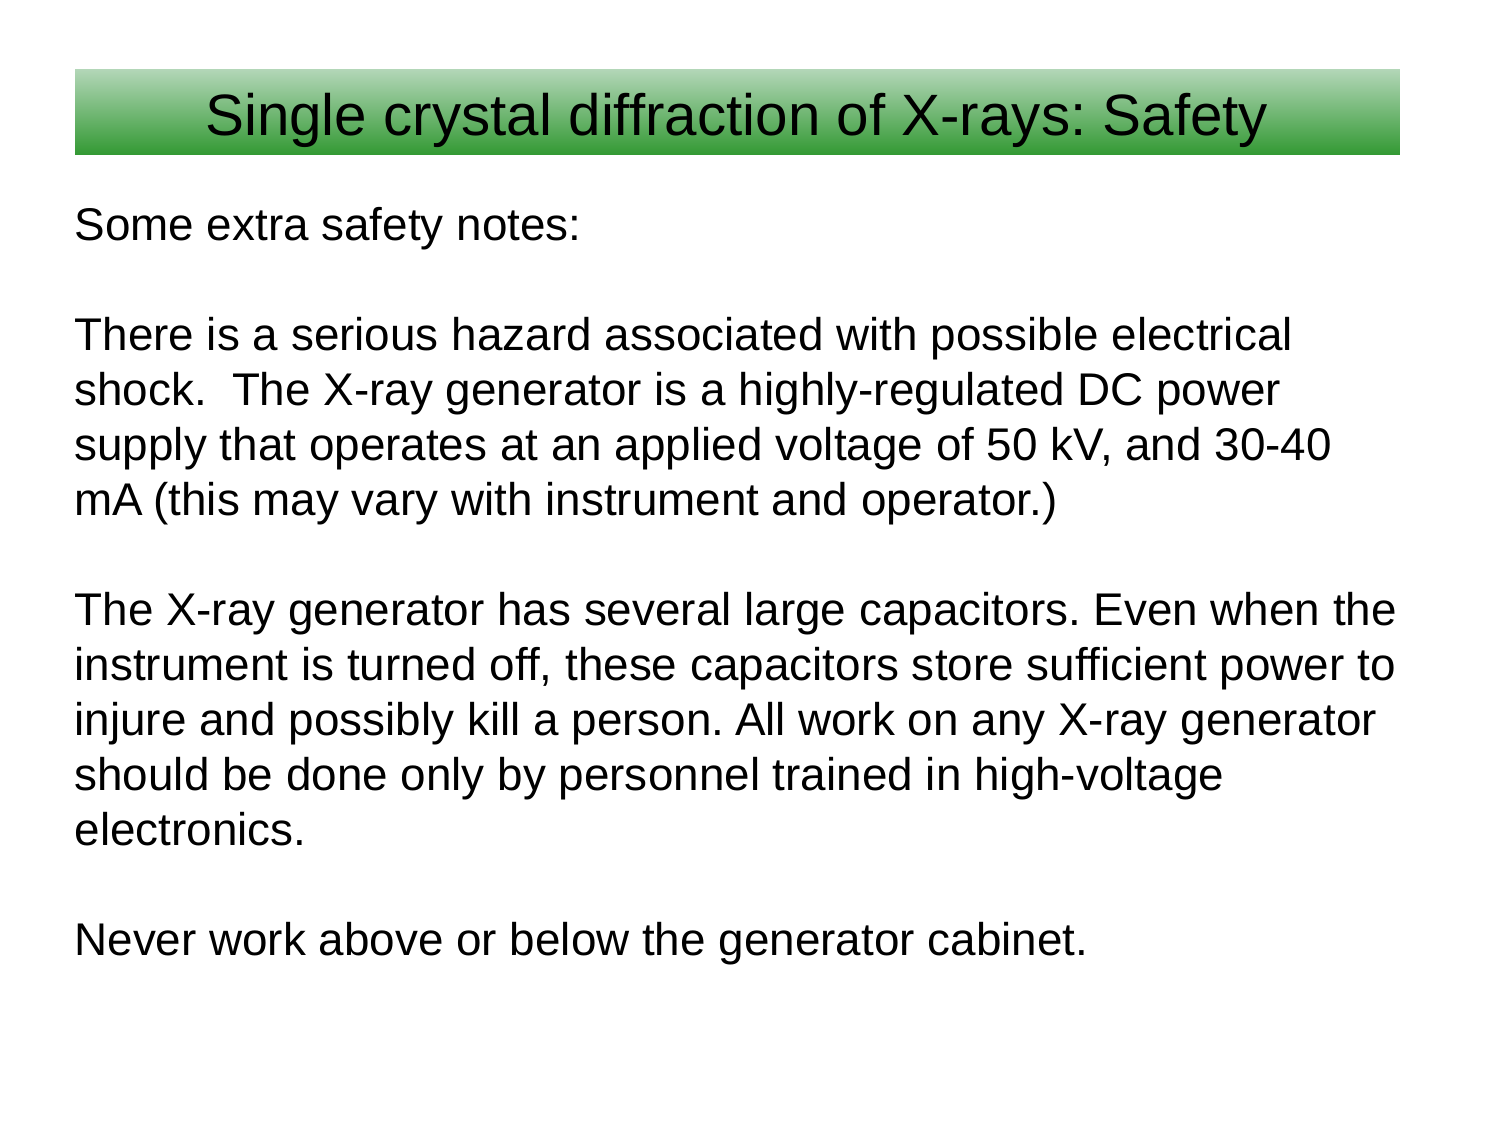

Single crystal diffraction of X-rays: Safety
Some extra safety notes:

There is a serious hazard associated with possible electrical shock.  The X-ray generator is a highly-regulated DC power supply that operates at an applied voltage of 50 kV, and 30-40 mA (this may vary with instrument and operator.)

The X-ray generator has several large capacitors. Even when the instrument is turned off, these capacitors store sufficient power to injure and possibly kill a person. All work on any X-ray generator should be done only by personnel trained in high-voltage electronics.

Never work above or below the generator cabinet.